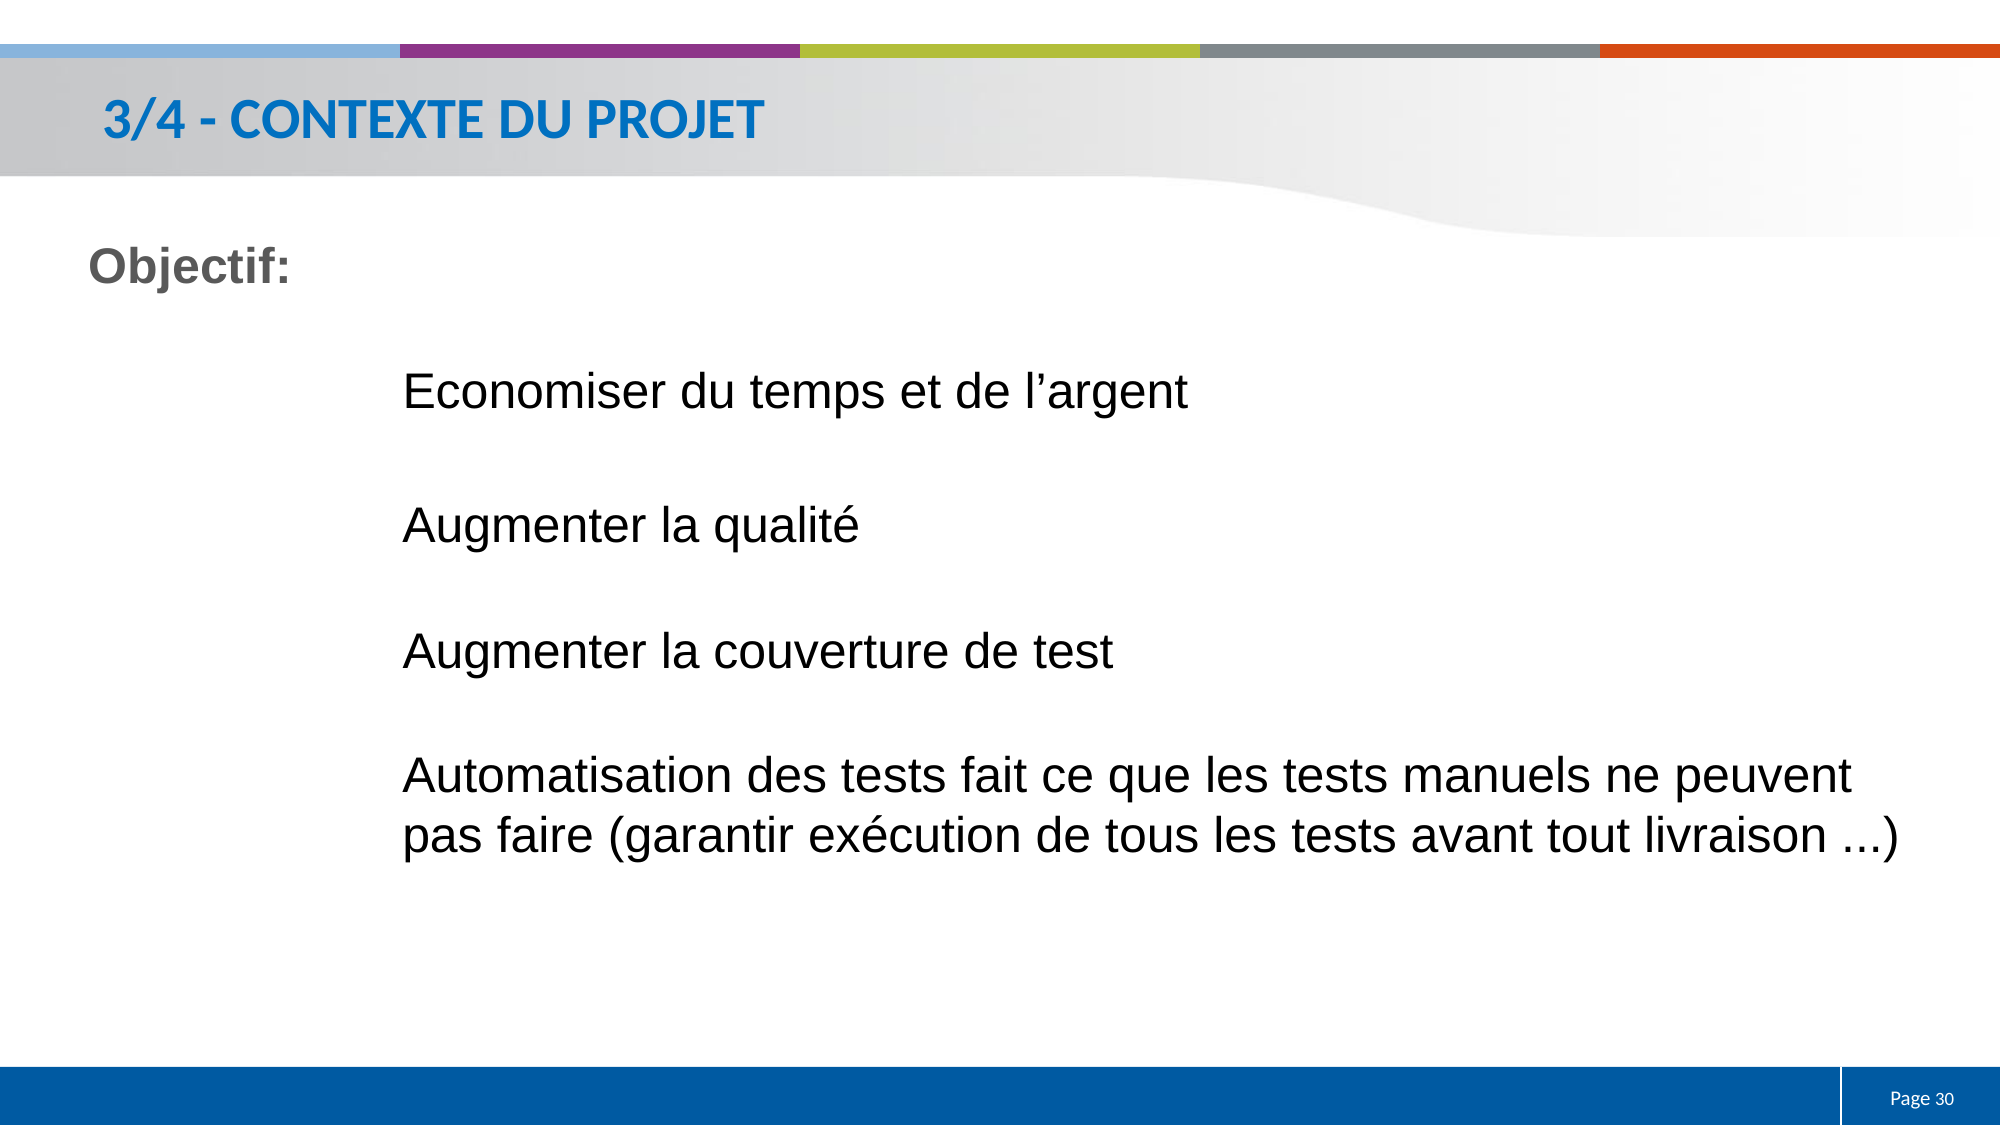

# 3/4 - CONTEXTE DU PROJET
Objectif:
Economiser du temps et de l’argent
Augmenter la qualité
Augmenter la couverture de test
Automatisation des tests fait ce que les tests manuels ne peuvent pas faire (garantir exécution de tous les tests avant tout livraison ...)